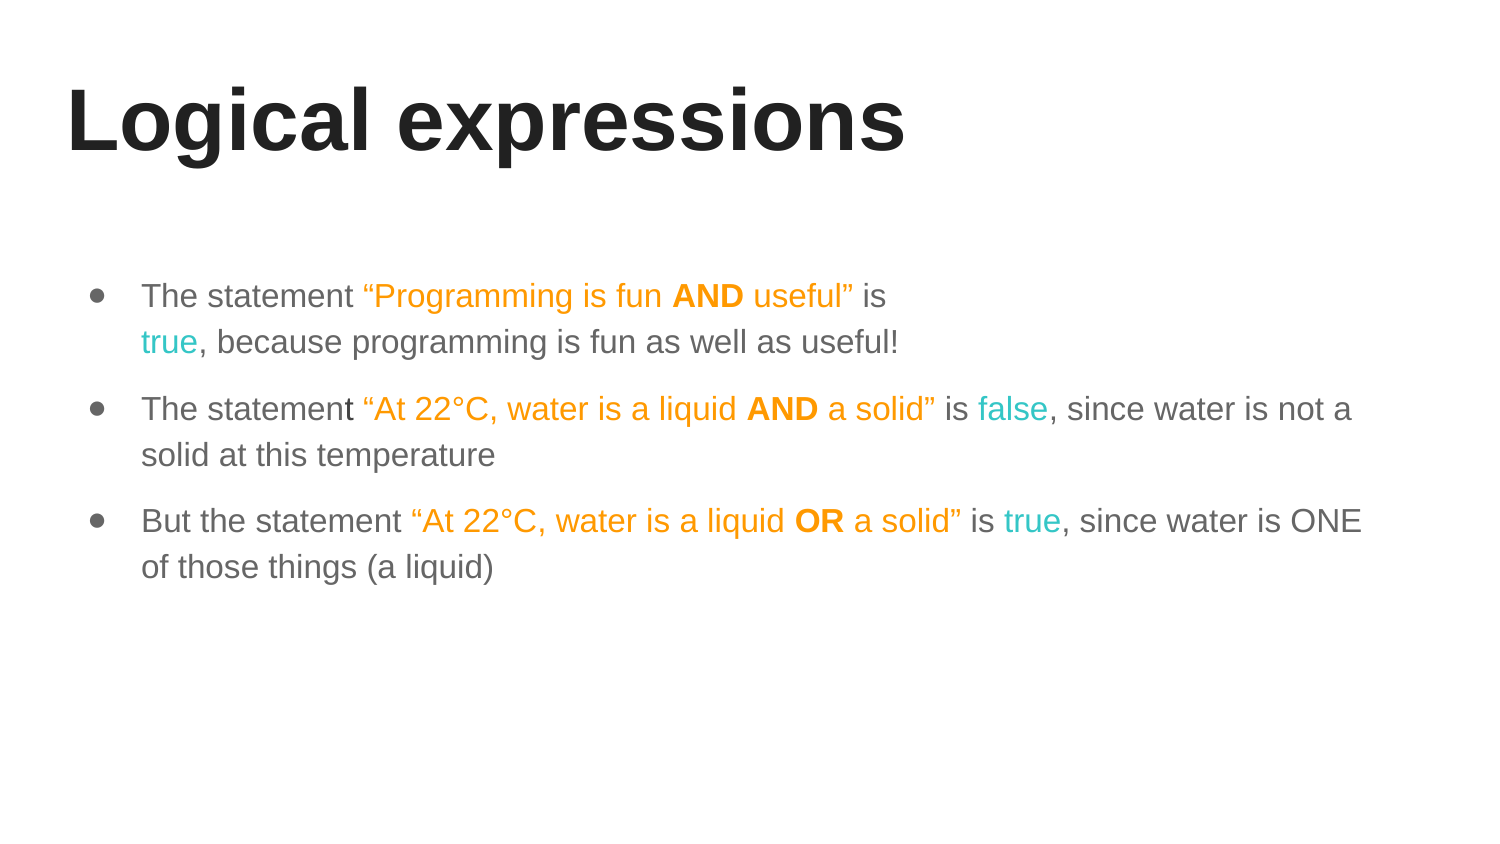

# Logical expressions

The statement “Programming is fun AND useful” is
true, because programming is fun as well as useful!
The statement “At 22°C, water is a liquid AND a solid” is false, since water is not a solid at this temperature
But the statement “At 22°C, water is a liquid OR a solid” is true, since water is ONE of those things (a liquid)